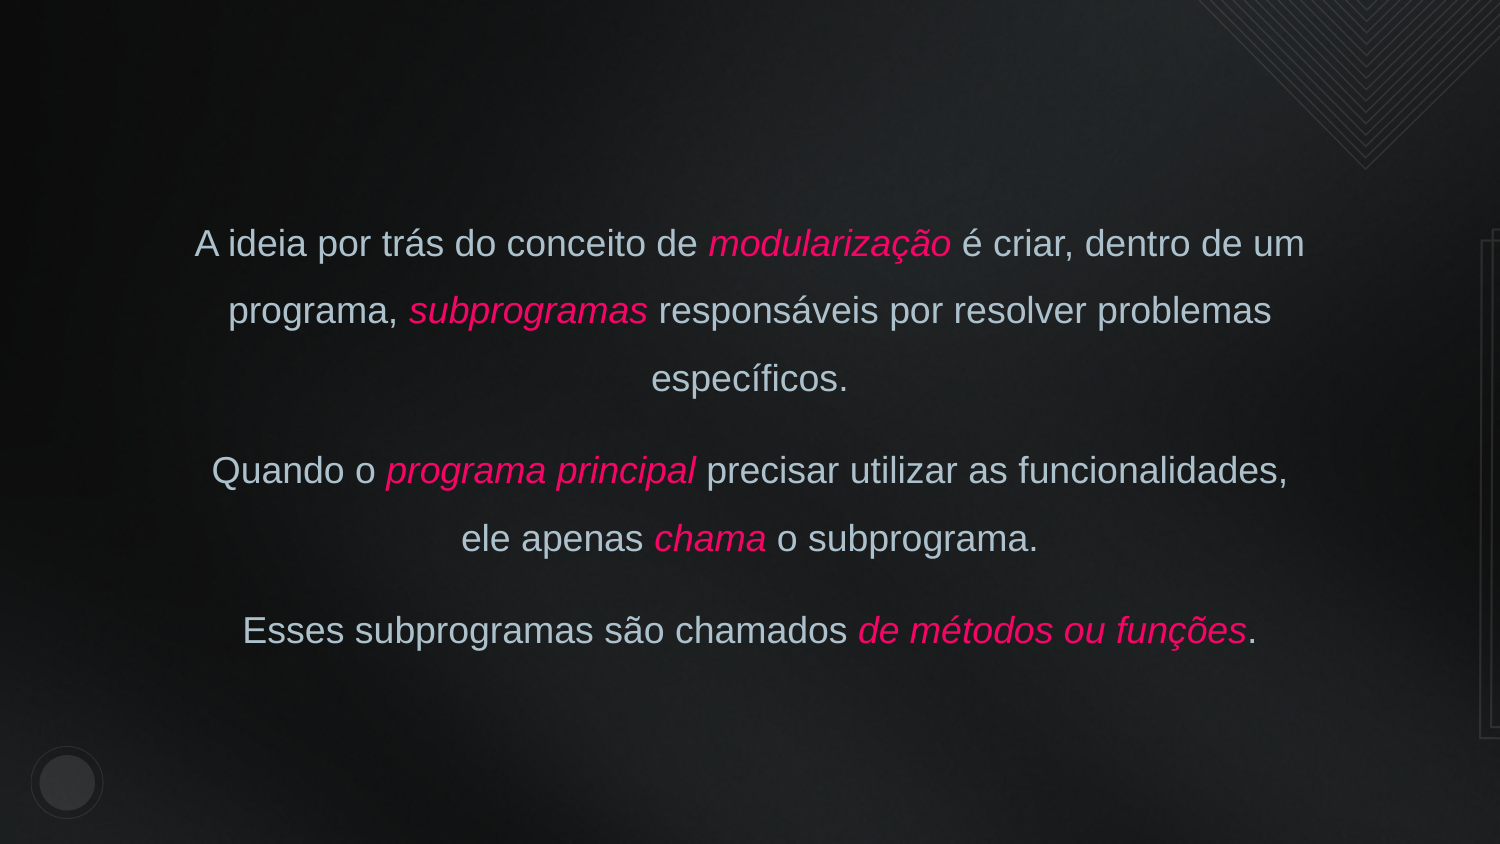

A ideia por trás do conceito de modularização é criar, dentro de um programa, subprogramas responsáveis por resolver problemas específicos.
Quando o programa principal precisar utilizar as funcionalidades, ele apenas chama o subprograma.
Esses subprogramas são chamados de métodos ou funções.